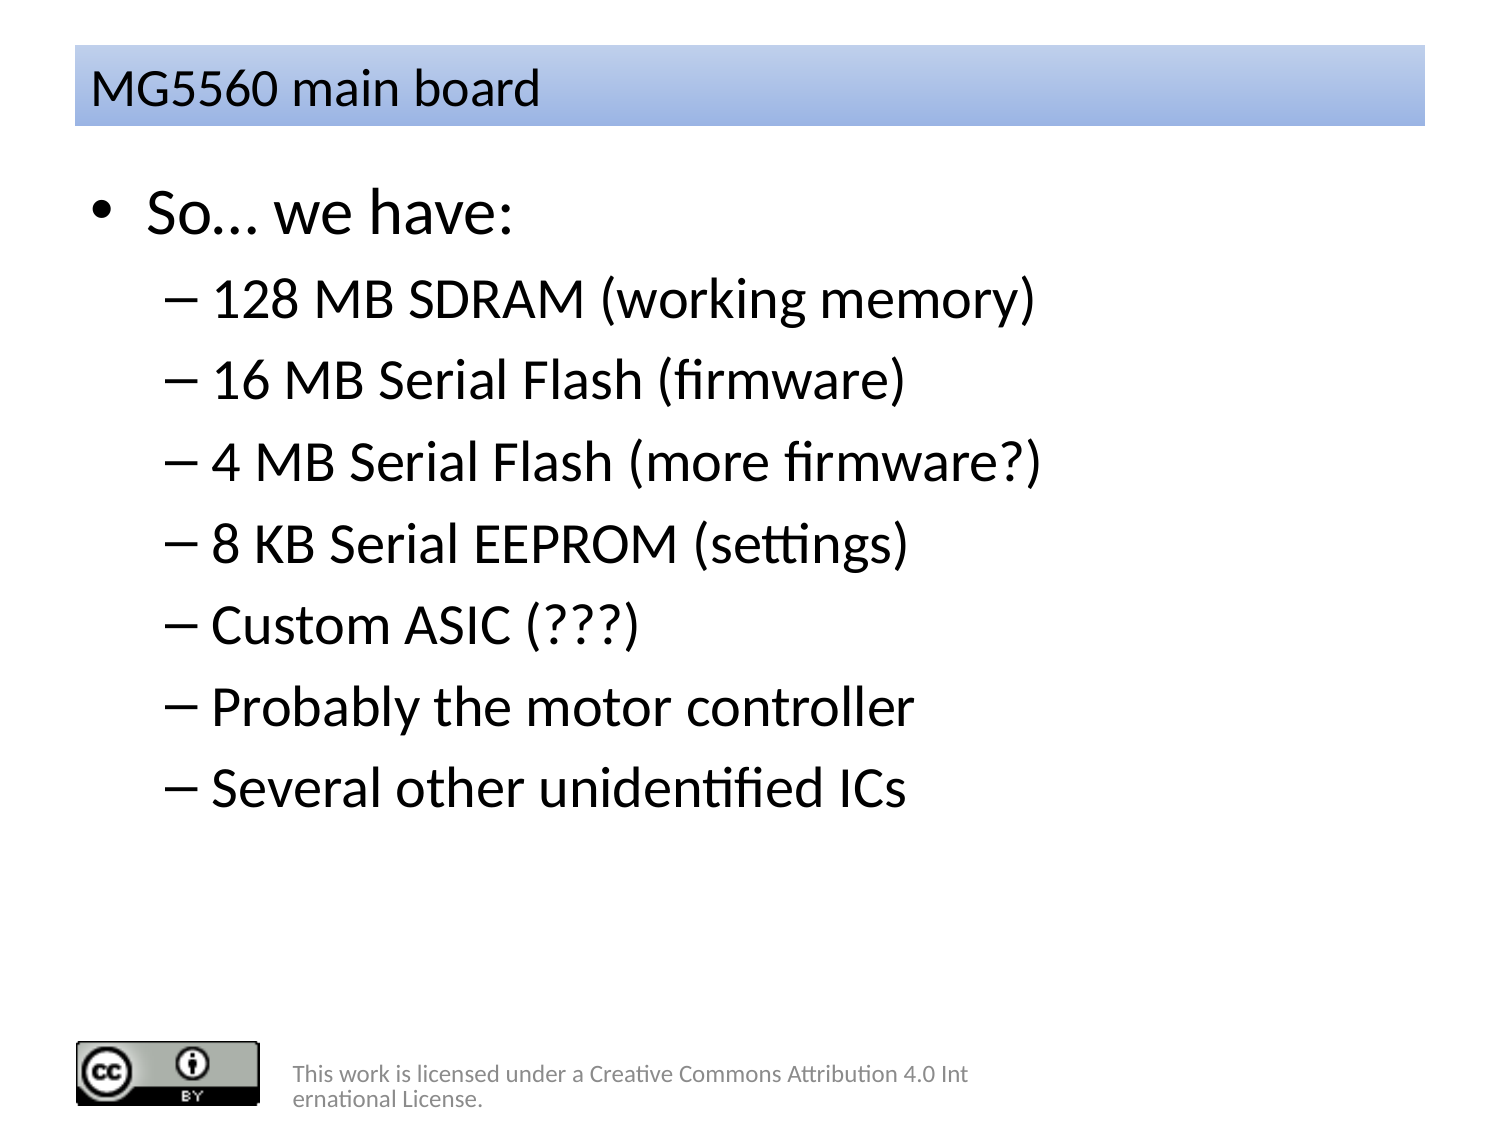

# MG5560 main board
So… we have:
128 MB SDRAM (working memory)
16 MB Serial Flash (firmware)
4 MB Serial Flash (more firmware?)
8 KB Serial EEPROM (settings)
Custom ASIC (???)
Probably the motor controller
Several other unidentified ICs

This work is licensed under a Creative Commons Attribution 4.0 International License.